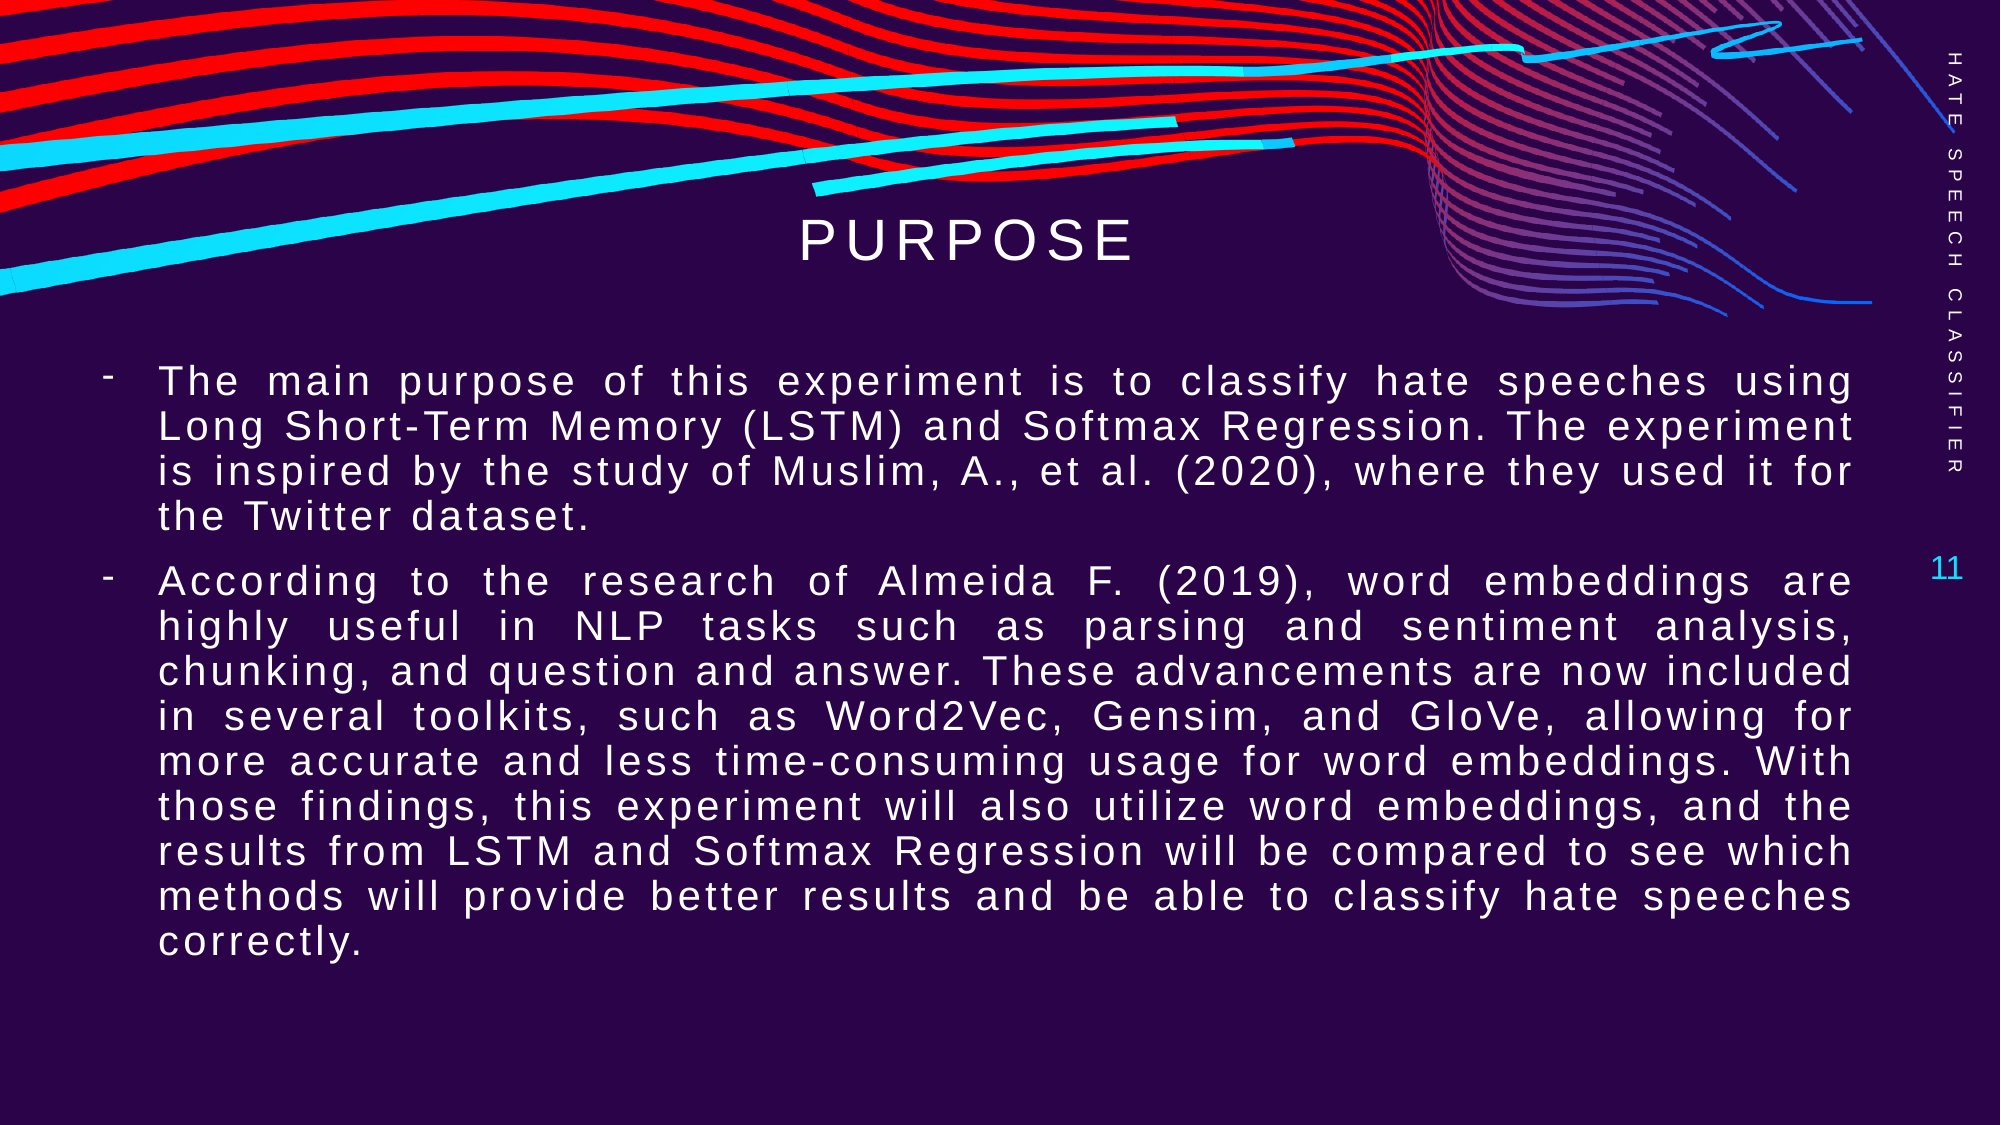

# Purpose
Hate speech classifier

The main purpose of this experiment is to classify hate speeches using Long Short-Term Memory (LSTM) and Softmax Regression. The experiment is inspired by the study of Muslim, A., et al. (2020), where they used it for the Twitter dataset.
According to the research of Almeida F. (2019), word embeddings are highly useful in NLP tasks such as parsing and sentiment analysis, chunking, and question and answer. These advancements are now included in several toolkits, such as Word2Vec, Gensim, and GloVe, allowing for more accurate and less time-consuming usage for word embeddings. With those findings, this experiment will also utilize word embeddings, and the results from LSTM and Softmax Regression will be compared to see which methods will provide better results and be able to classify hate speeches correctly.

11